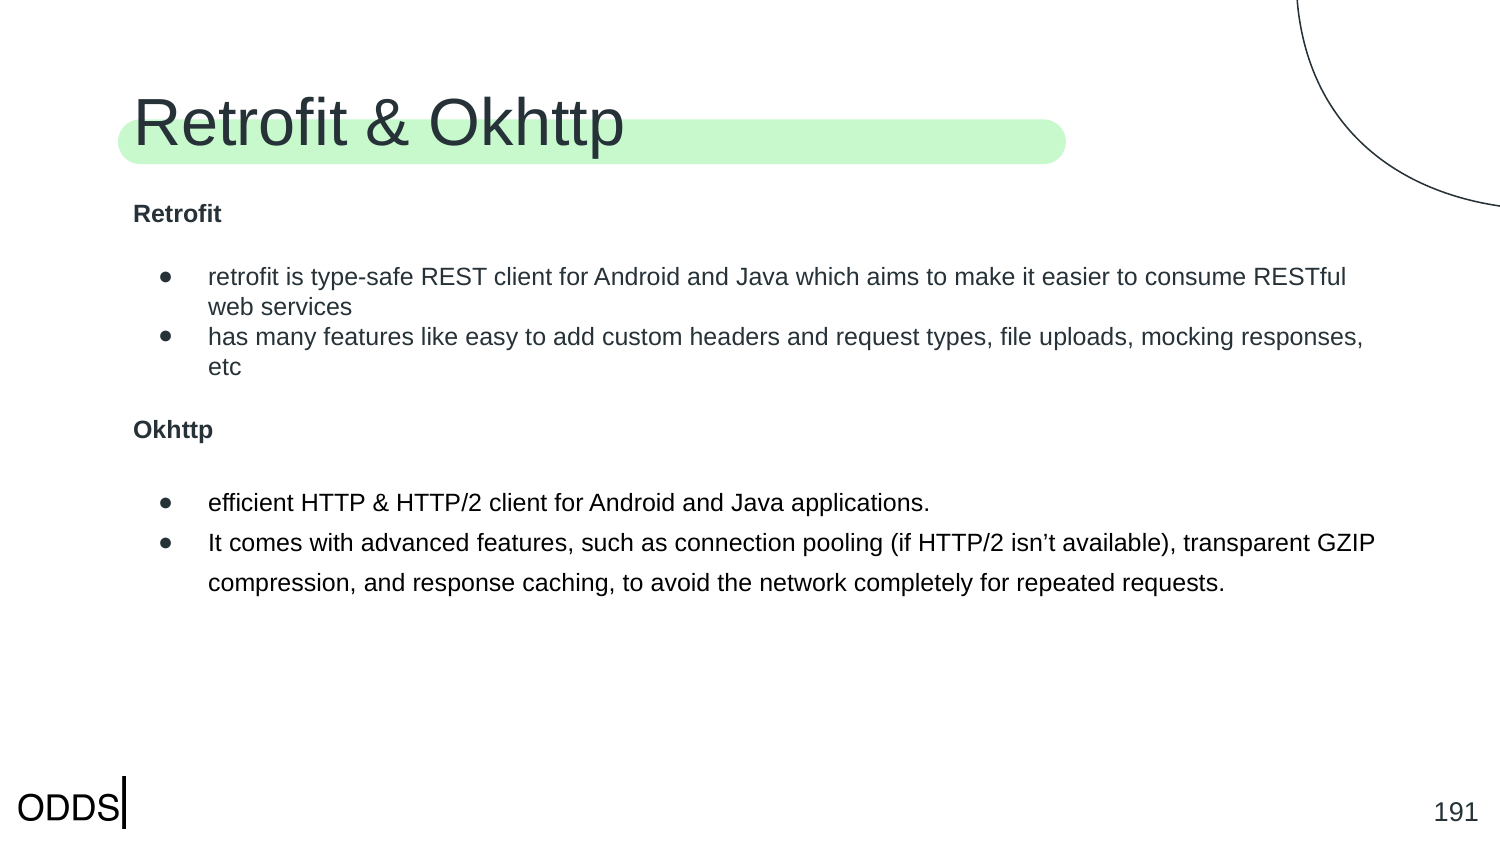

# Retrofit & Okhttp
Retrofit
retrofit is type-safe REST client for Android and Java which aims to make it easier to consume RESTful web services
has many features like easy to add custom headers and request types, file uploads, mocking responses, etc
Okhttp
efficient HTTP & HTTP/2 client for Android and Java applications.
It comes with advanced features, such as connection pooling (if HTTP/2 isn’t available), transparent GZIP compression, and response caching, to avoid the network completely for repeated requests.

191